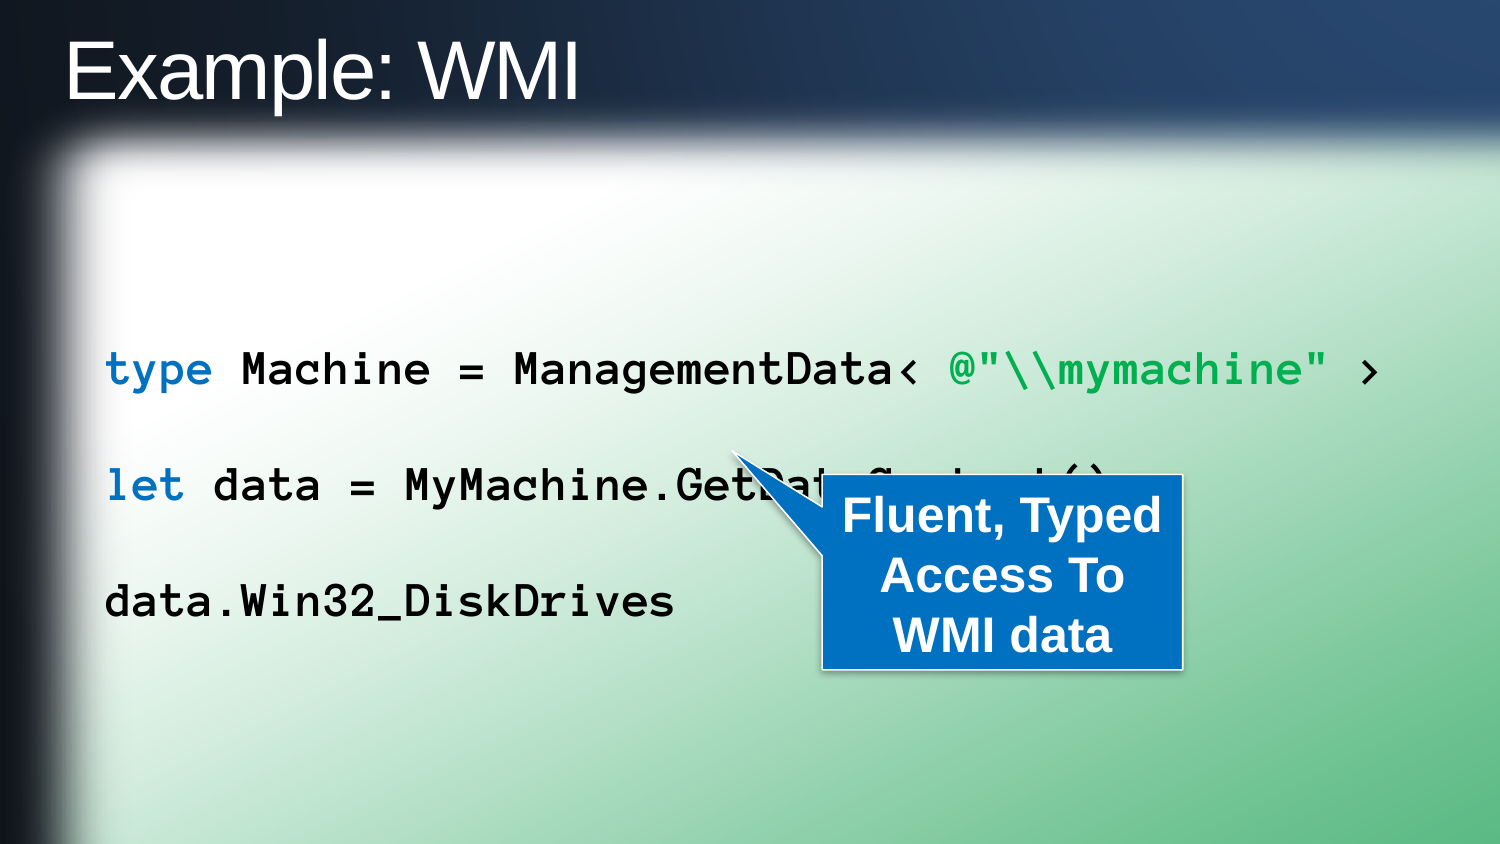

# Example: WMI

type Machine = ManagementData< @"\\mymachine" >

let data = MyMachine.GetDataContext()

data.Win32_DiskDrives

Fluent, Typed Access To WMI data